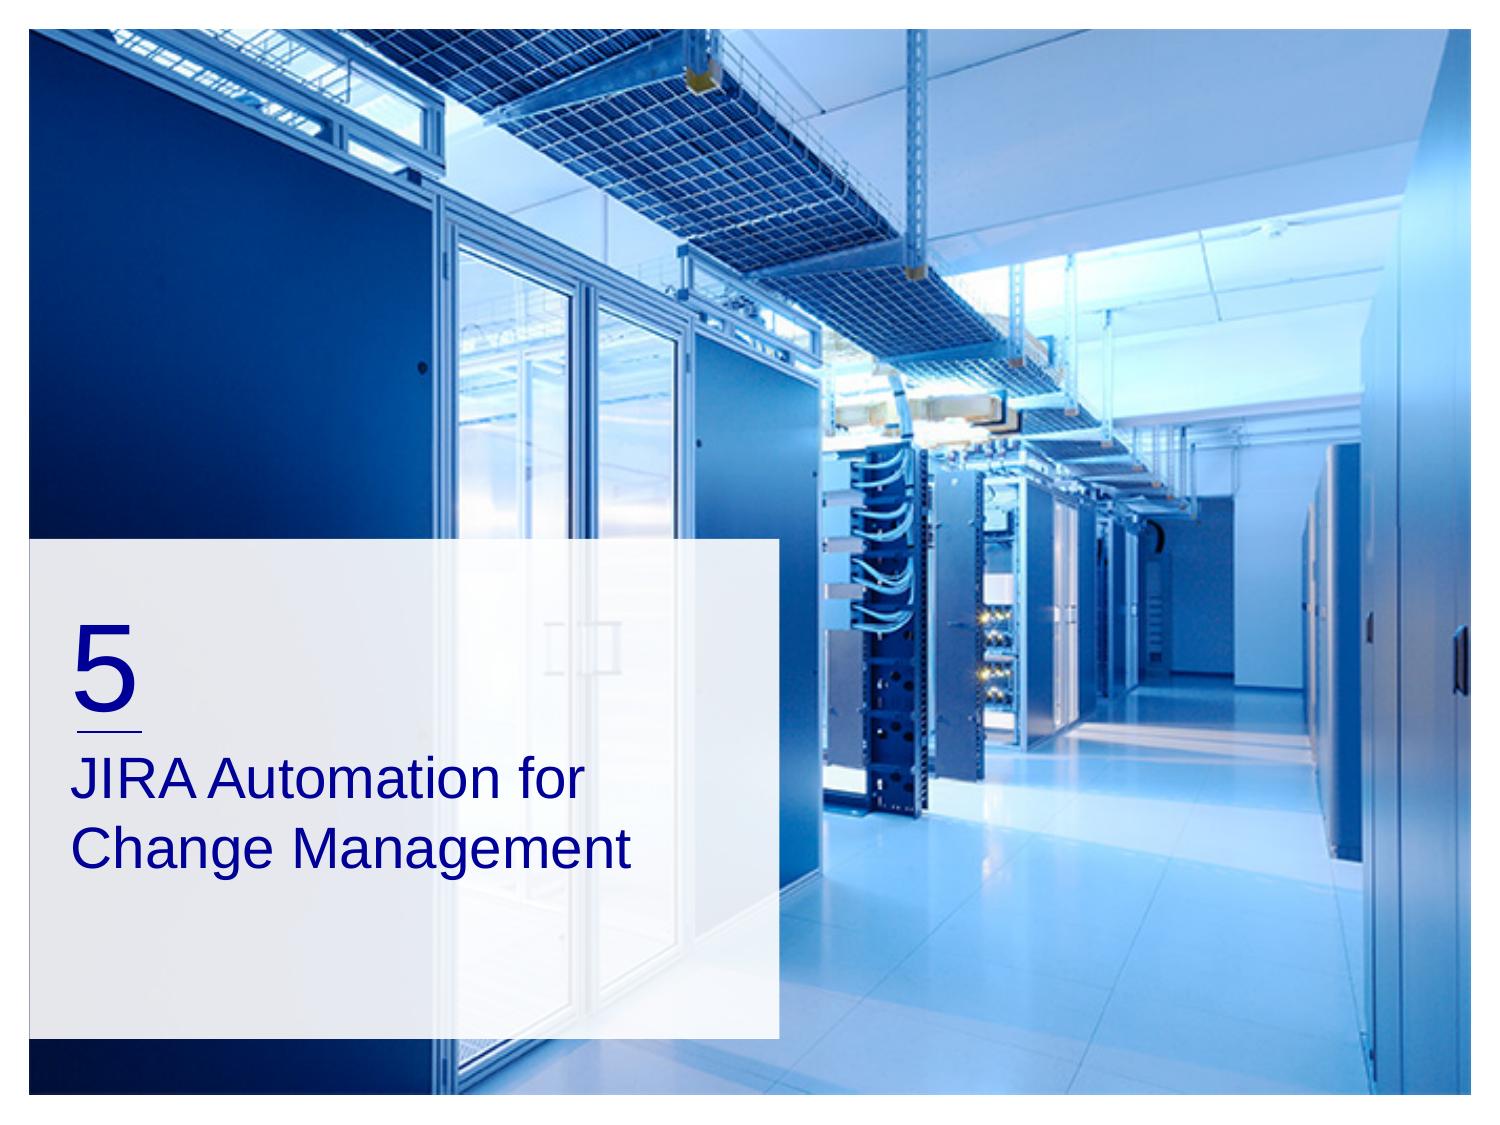

5
# JIRA Automation for Change Management